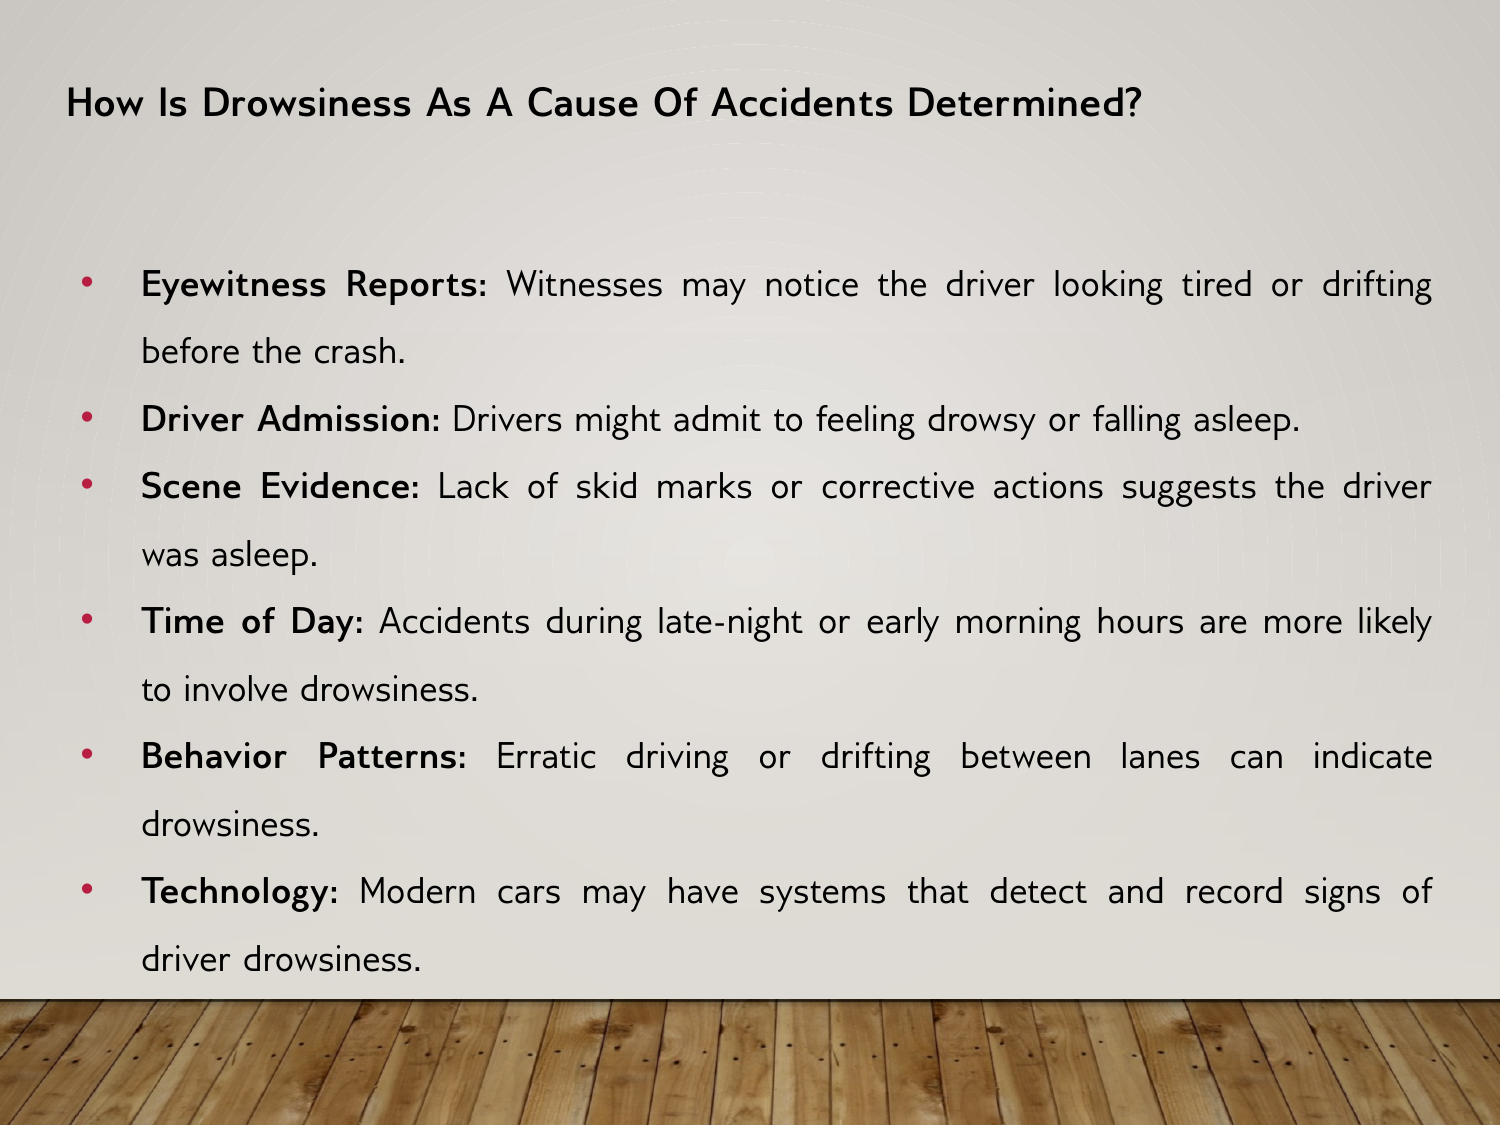

# How Is Drowsiness As A Cause Of Accidents Determined?
Eyewitness Reports: Witnesses may notice the driver looking tired or drifting before the crash.
Driver Admission: Drivers might admit to feeling drowsy or falling asleep.
Scene Evidence: Lack of skid marks or corrective actions suggests the driver was asleep.
Time of Day: Accidents during late-night or early morning hours are more likely to involve drowsiness.
Behavior Patterns: Erratic driving or drifting between lanes can indicate drowsiness.
Technology: Modern cars may have systems that detect and record signs of driver drowsiness.